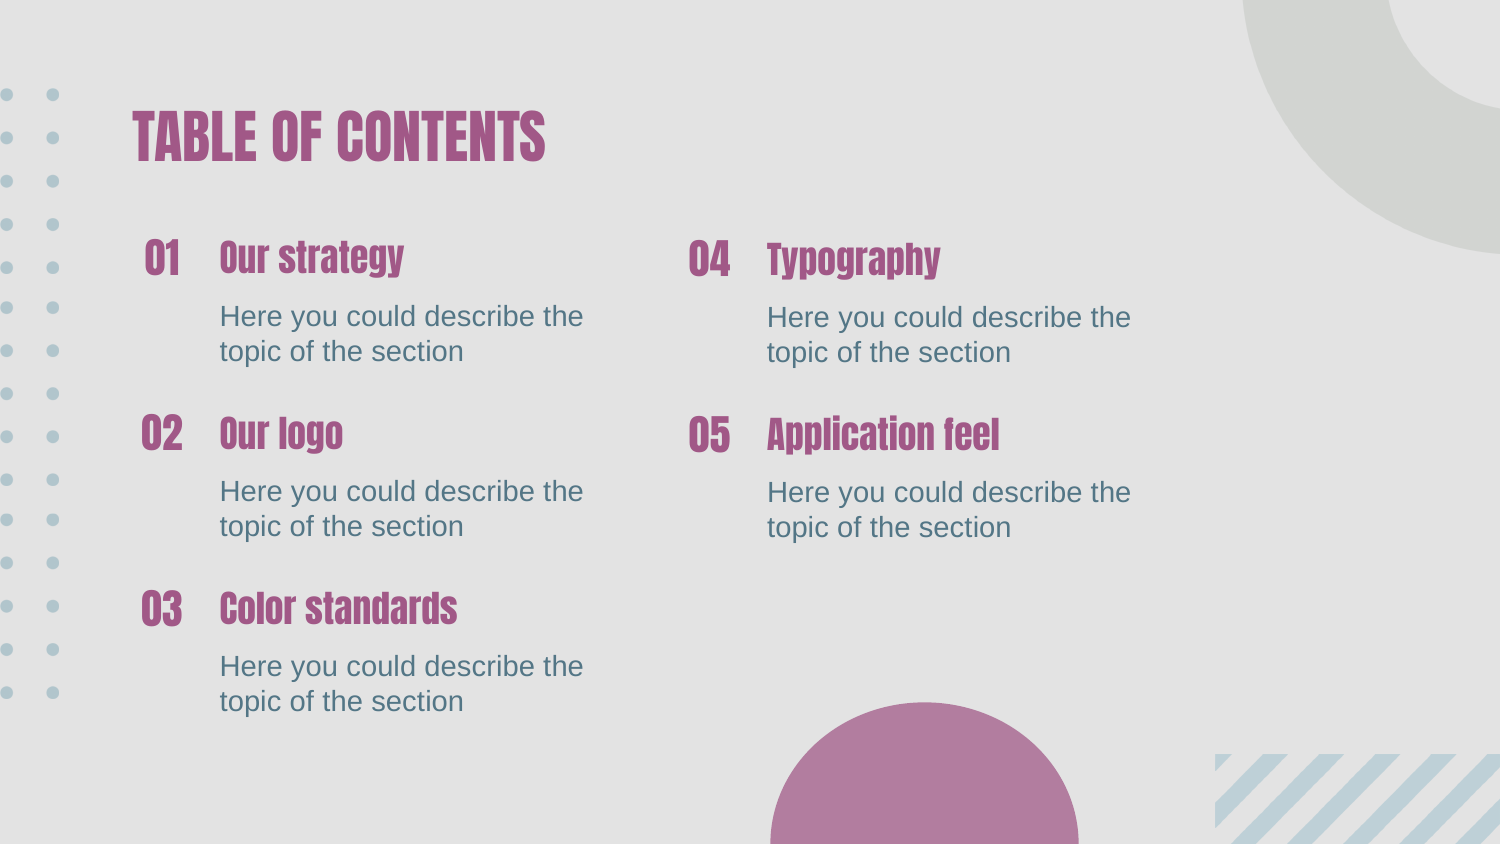

# TABLE OF CONTENTS
01
Our strategy
04
Typography
Here you could describe the topic of the section
Here you could describe the topic of the section
02
Our logo
05
Application feel
Here you could describe the topic of the section
Here you could describe the topic of the section
03
Color standards
Here you could describe the topic of the section